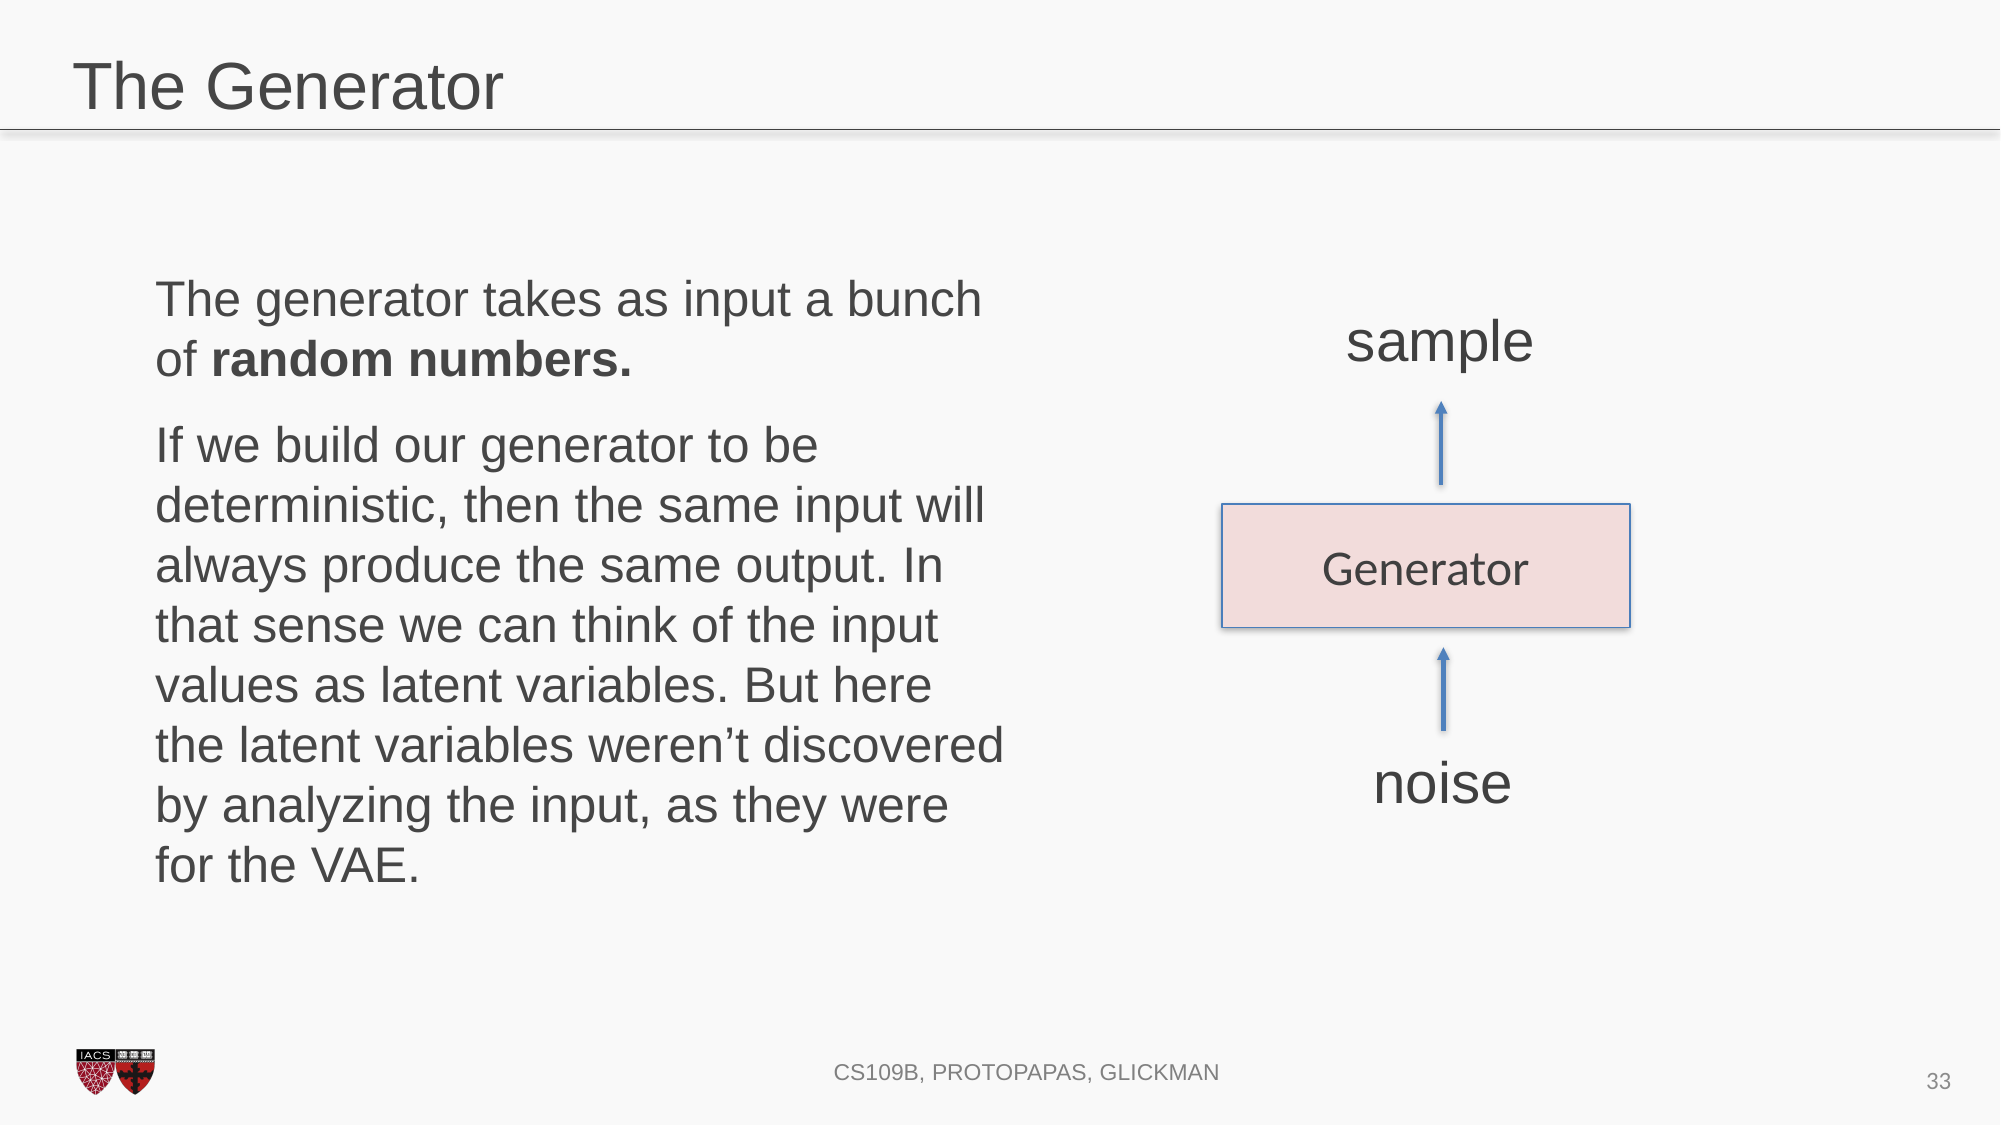

# The Generator
The generator takes as input a bunch of random numbers.
If we build our generator to be deterministic, then the same input will always produce the same output. In that sense we can think of the input values as latent variables. But here the latent variables weren’t discovered by analyzing the input, as they were for the VAE.
sample
Generator
noise
33